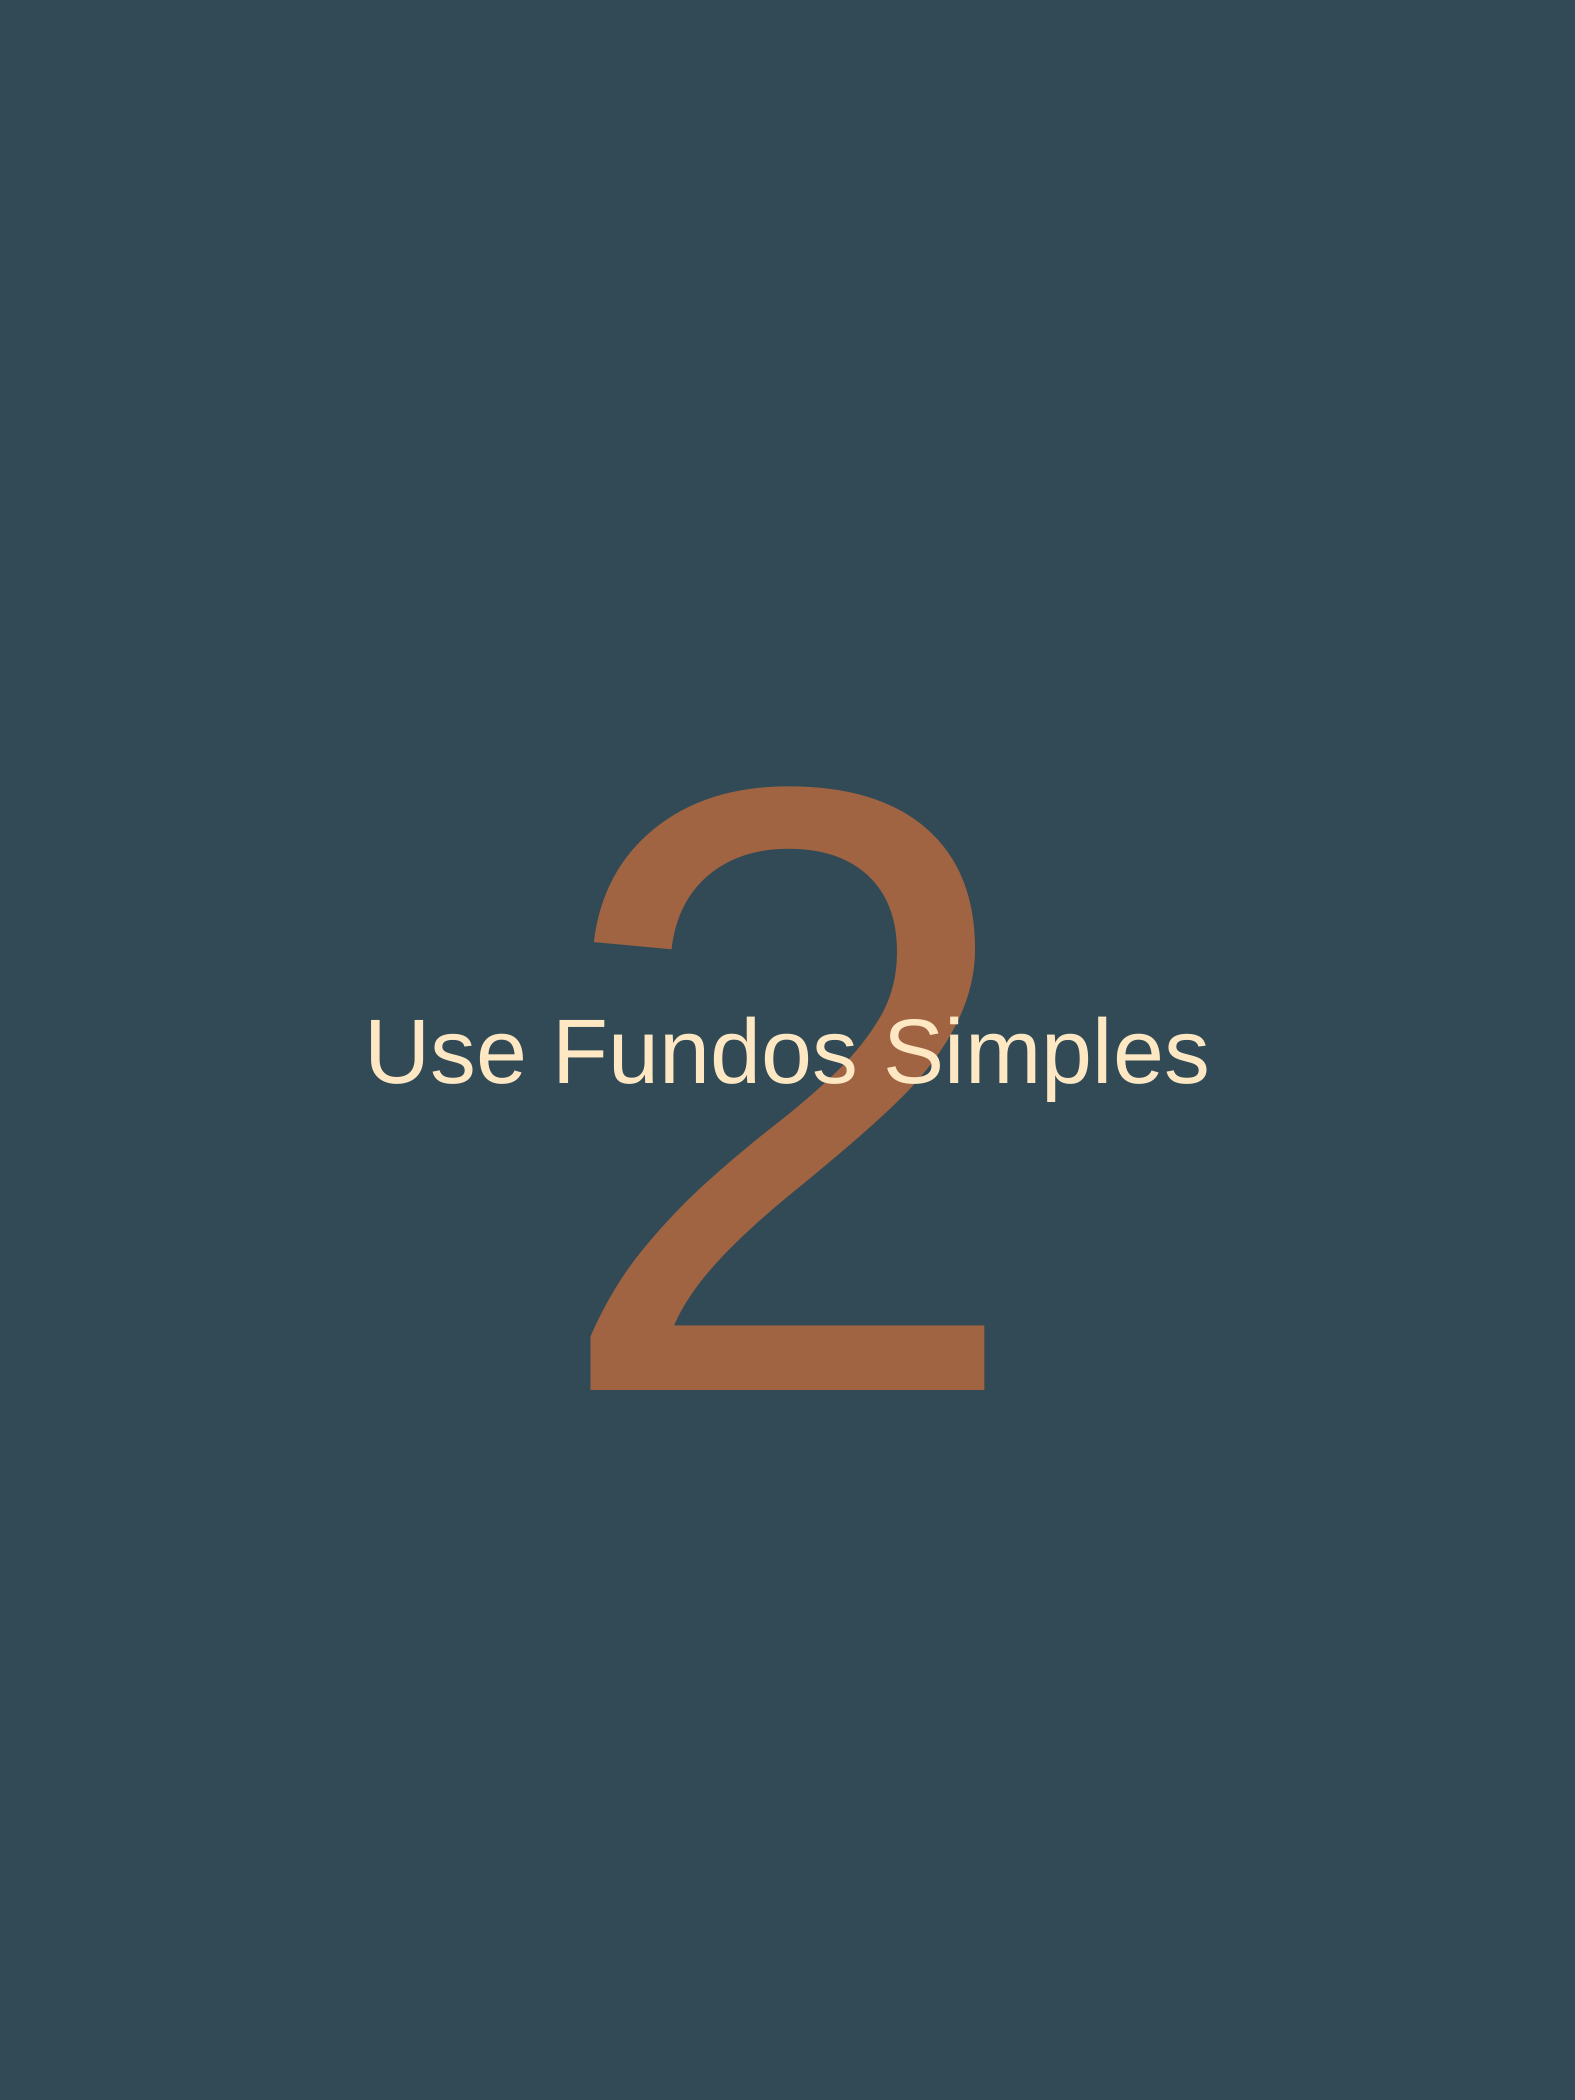

2
Use Fundos Simples
Essência Capturada - Expressão em Cada Clique
5